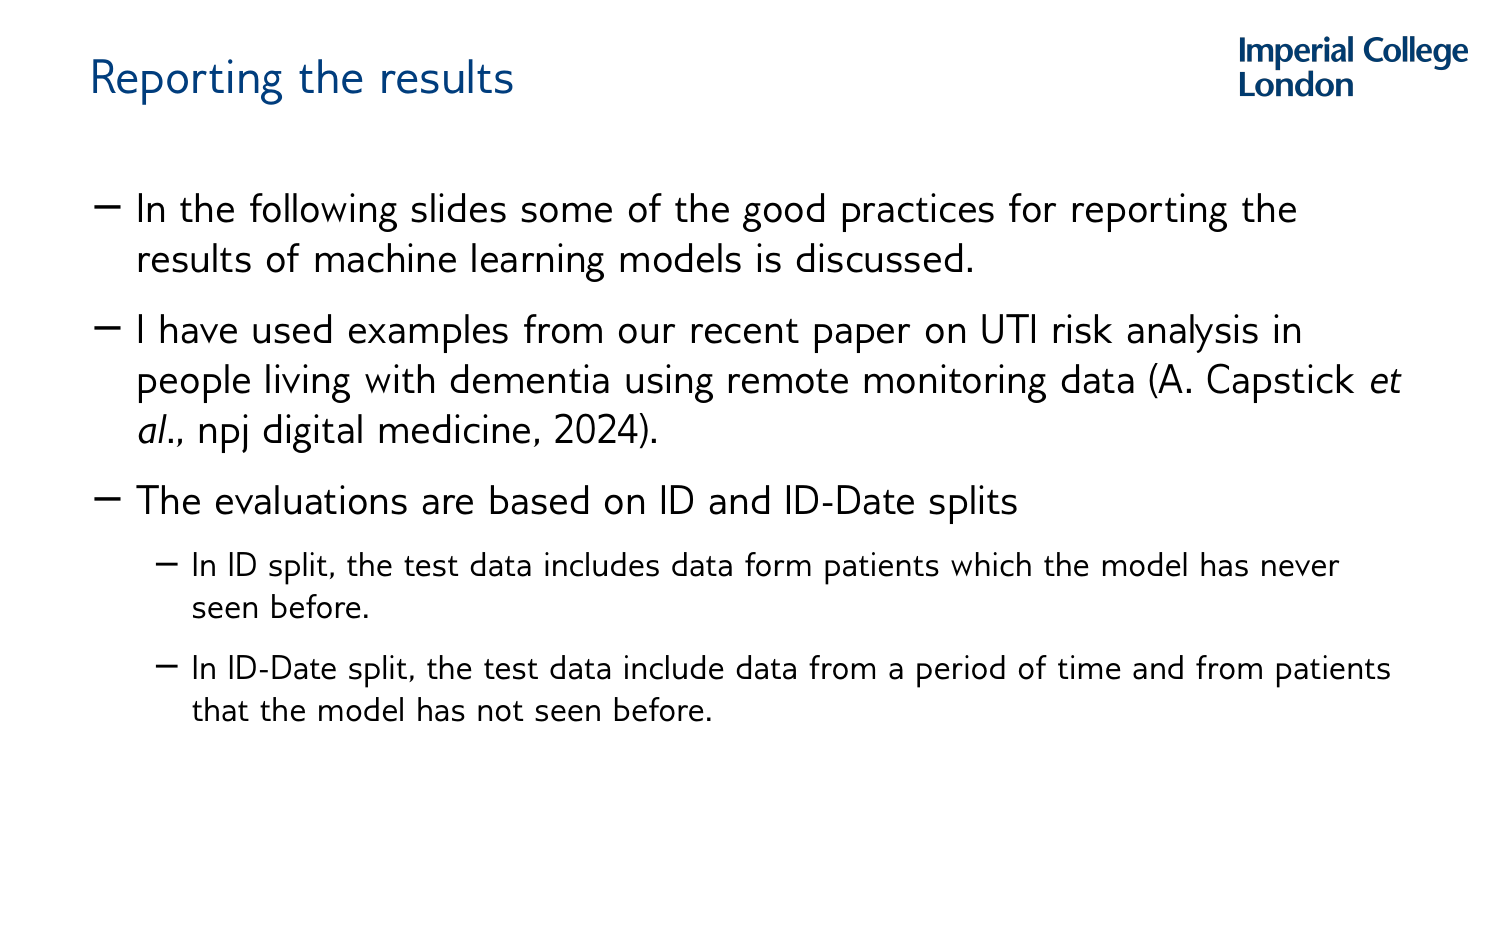

# Reporting the results
In the following slides some of the good practices for reporting the results of machine learning models is discussed.
I have used examples from our recent paper on UTI risk analysis in people living with dementia using remote monitoring data (A. Capstick et al., npj digital medicine, 2024).
The evaluations are based on ID and ID-Date splits
In ID split, the test data includes data form patients which the model has never seen before.
In ID-Date split, the test data include data from a period of time and from patients that the model has not seen before.